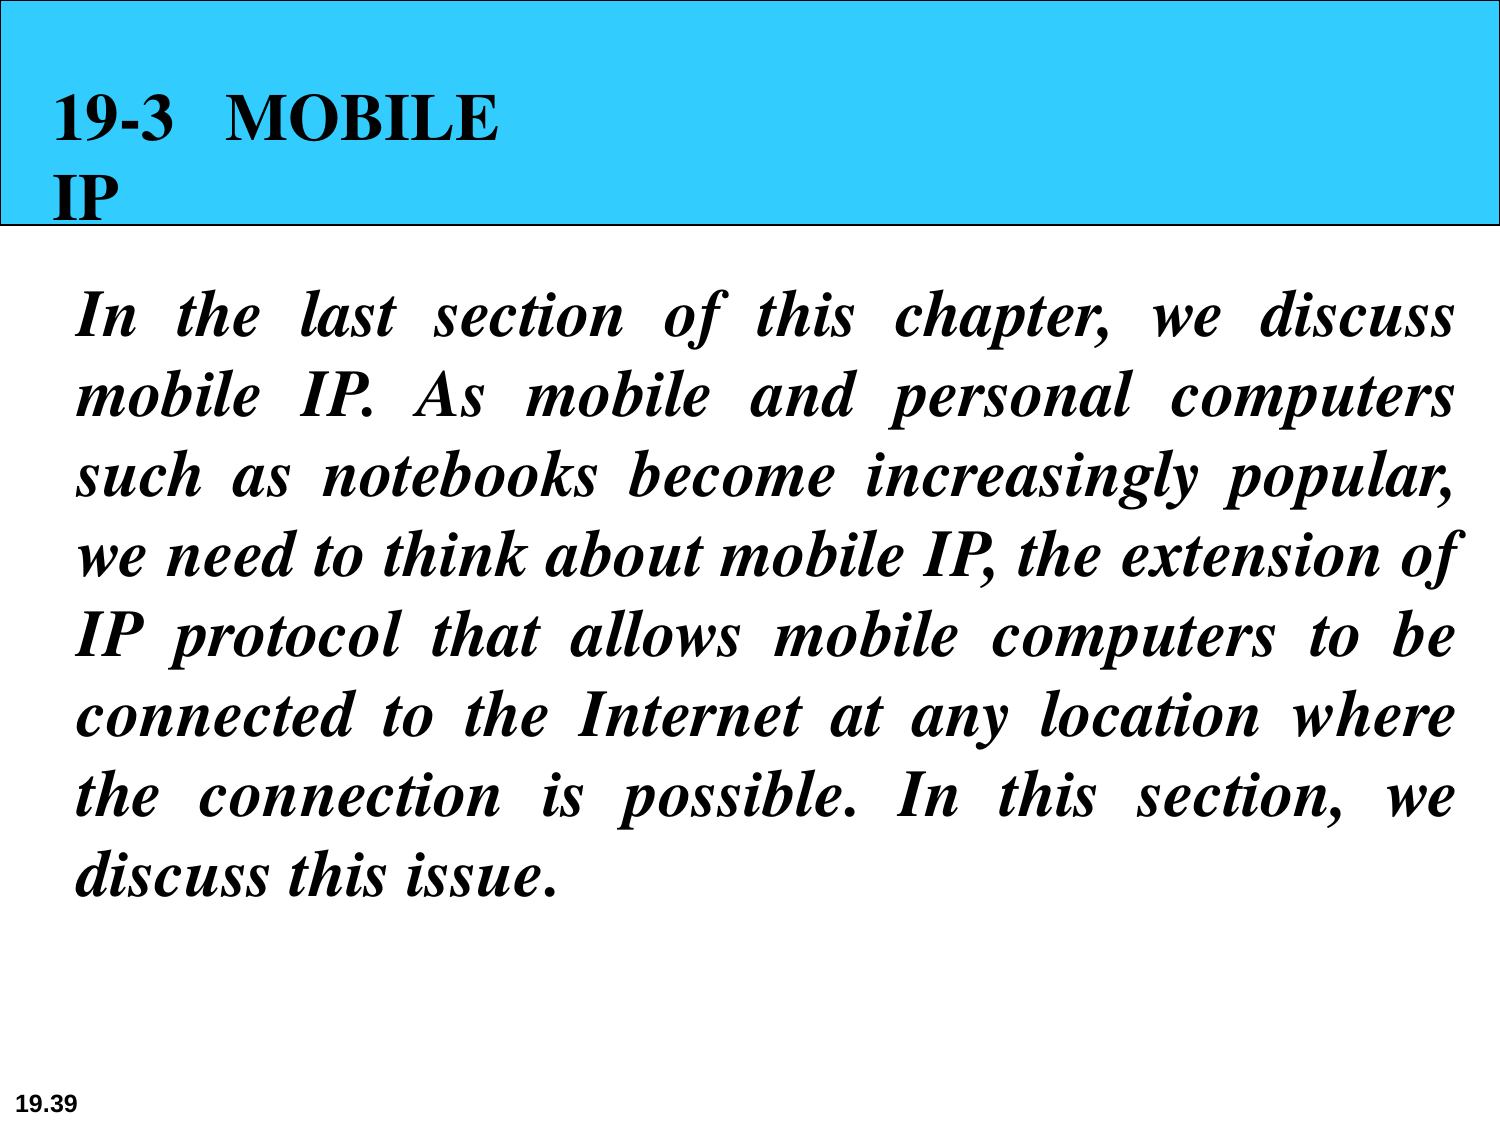

19-3   MOBILE IP

In the last section of this chapter, we discuss mobile IP. As mobile and personal computers such as notebooks become increasingly popular, we need to think about mobile IP, the extension of IP protocol that allows mobile computers to be connected to the Internet at any location where the connection is possible. In this section, we discuss this issue.
19.39